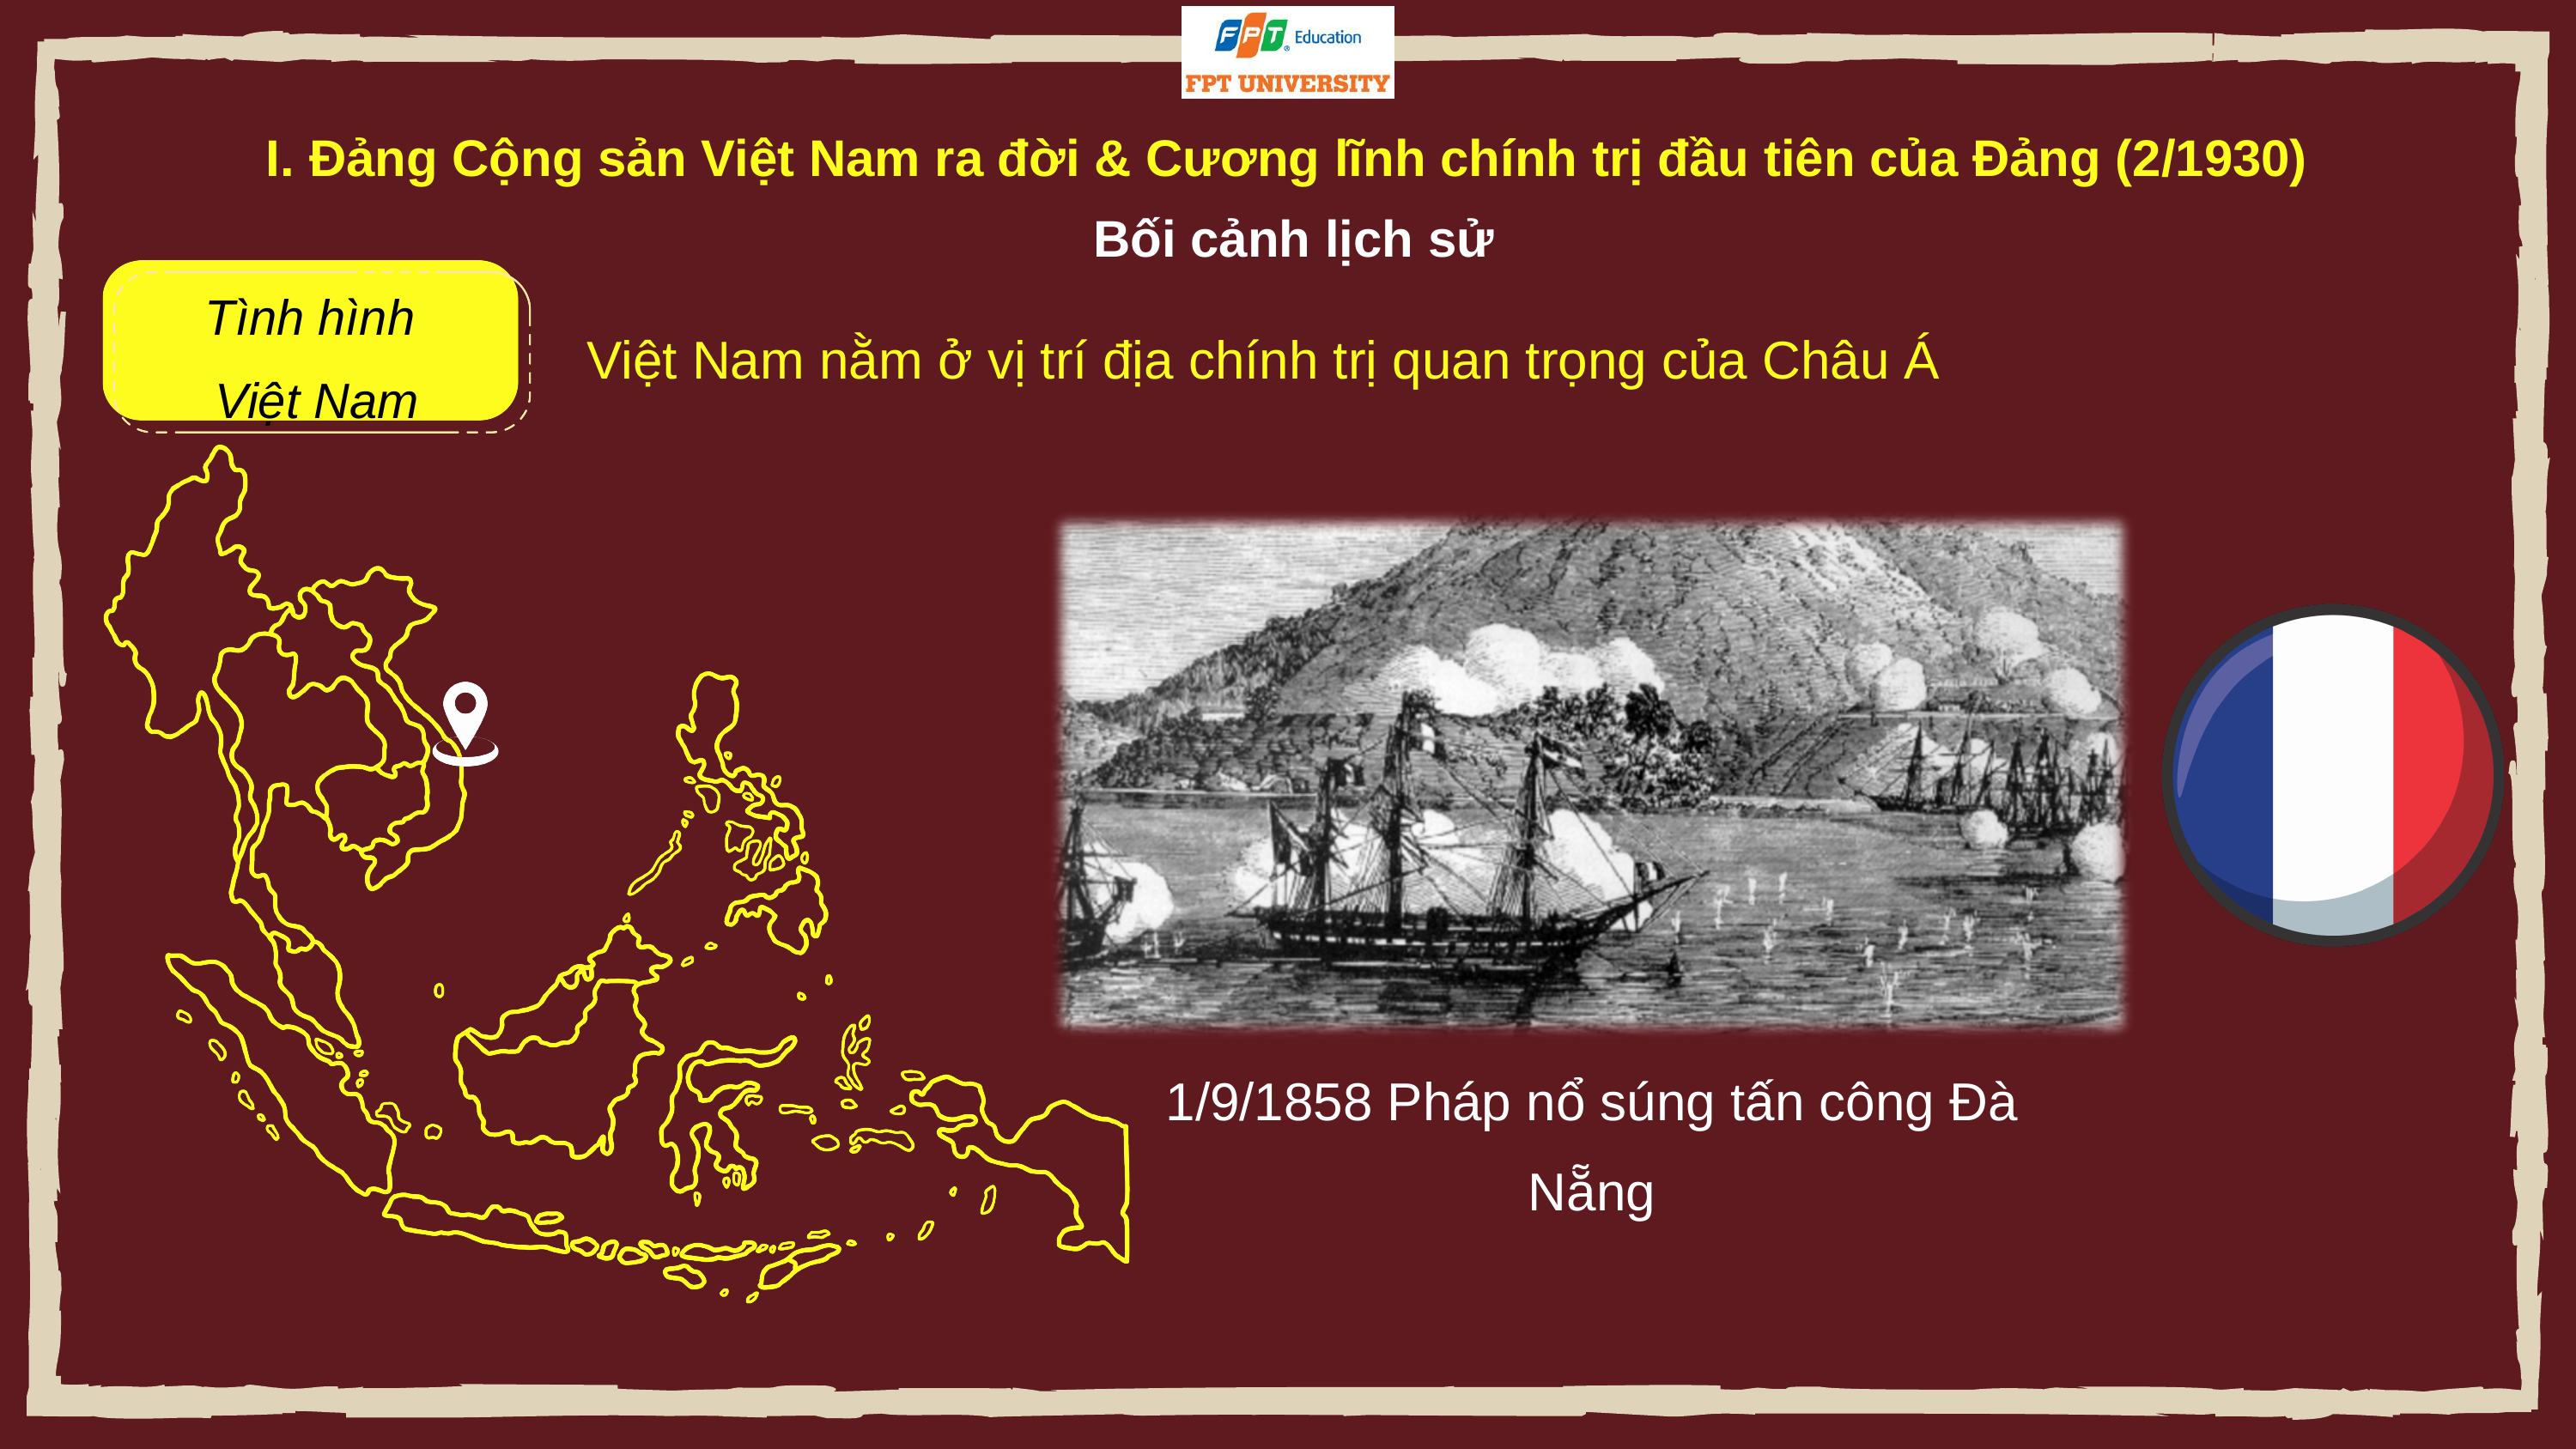

I. Đảng Cộng sản Việt Nam ra đời & Cương lĩnh chính trị đầu tiên của Đảng (2/1930)
Bối cảnh lịch sử

Tình hình
Việt Nam
Việt Nam nằm ở vị trí địa chính trị quan trọng của Châu Á

1/9/1858 Pháp nổ súng tấn công Đà Nẵng